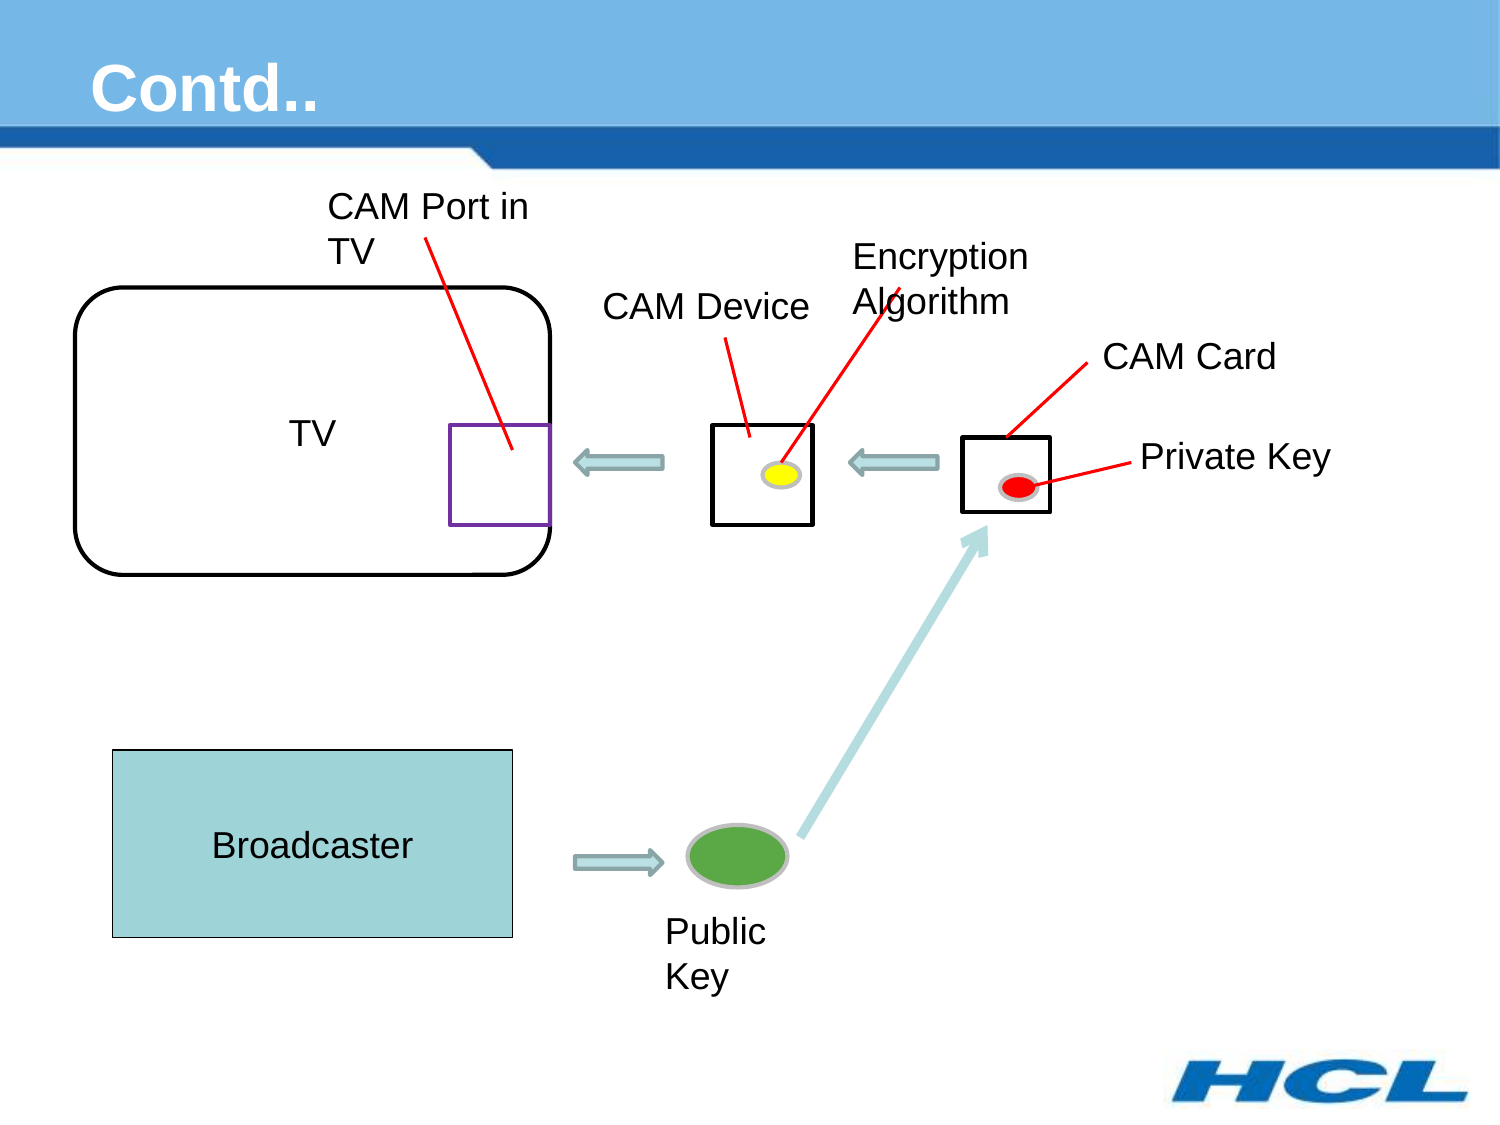

# Contd..
CAM Port in TV
Encryption Algorithm
CAM Device
TV
CAM Card

Private Key

Broadcaster

Public Key